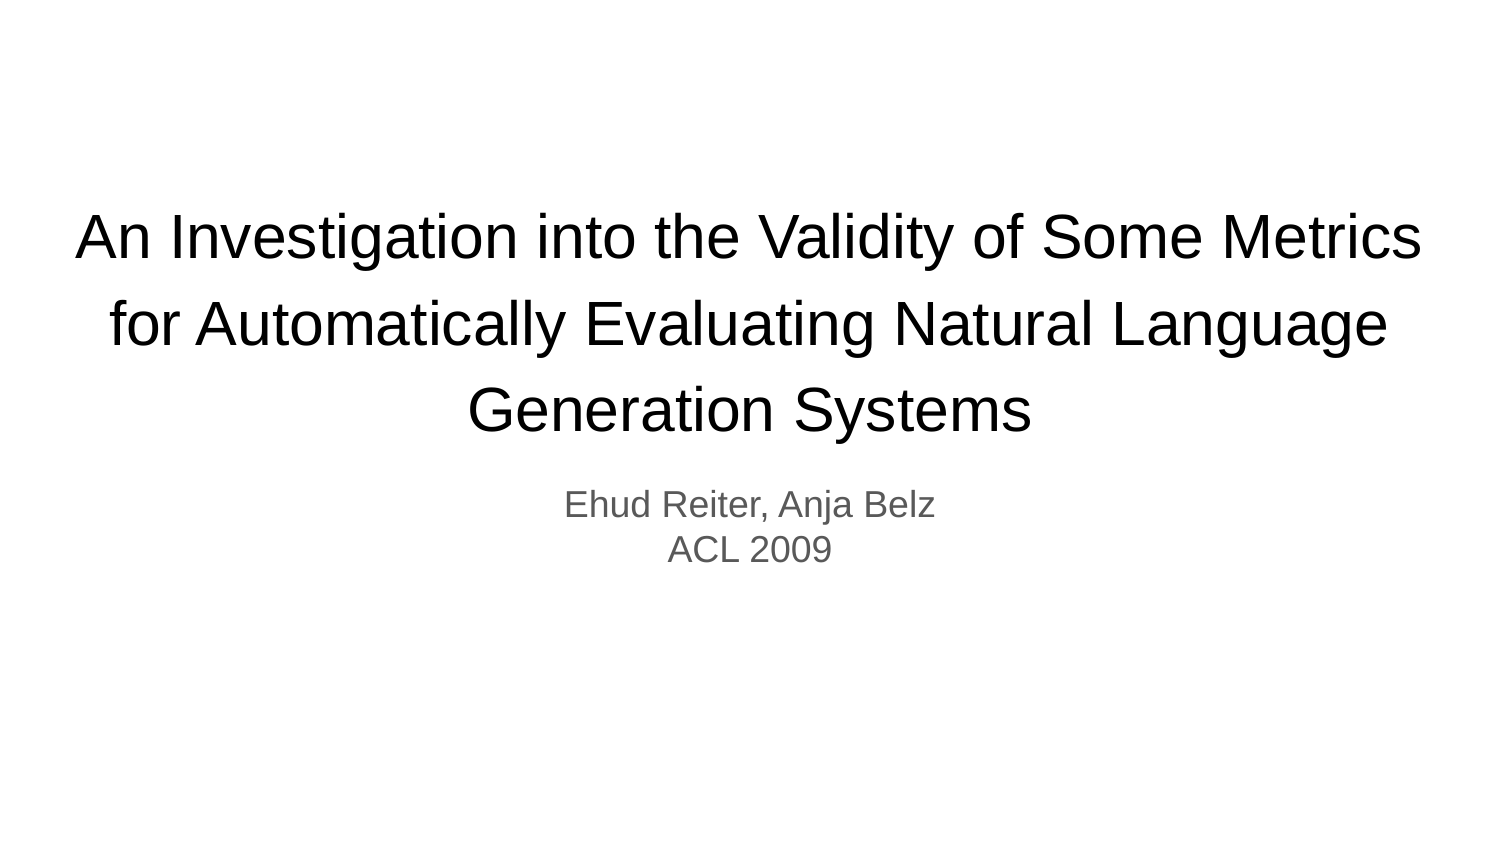

# An Investigation into the Validity of Some Metrics for Automatically Evaluating Natural Language Generation Systems
Ehud Reiter, Anja Belz
ACL 2009